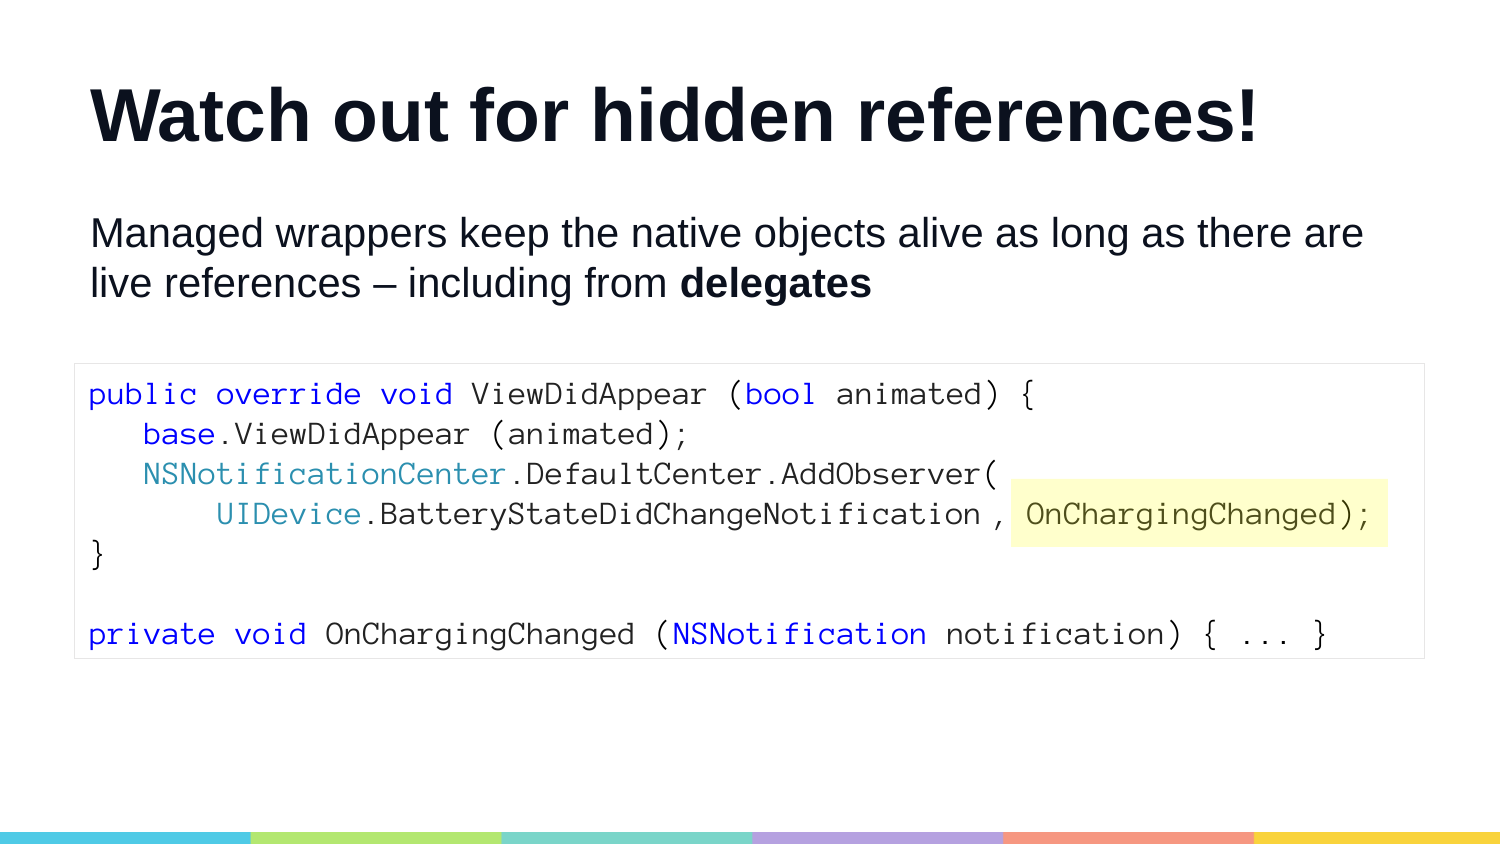

# Watch out for hidden references!
Managed wrappers keep the native objects alive as long as there are live references – including from delegates
public override void ViewDidAppear (bool animated) {
   base.ViewDidAppear (animated);
   NSNotificationCenter.DefaultCenter.AddObserver(
       UIDevice.BatteryStateDidChangeNotification , OnChargingChanged);
}

private void OnChargingChanged (NSNotification notification) { ... }